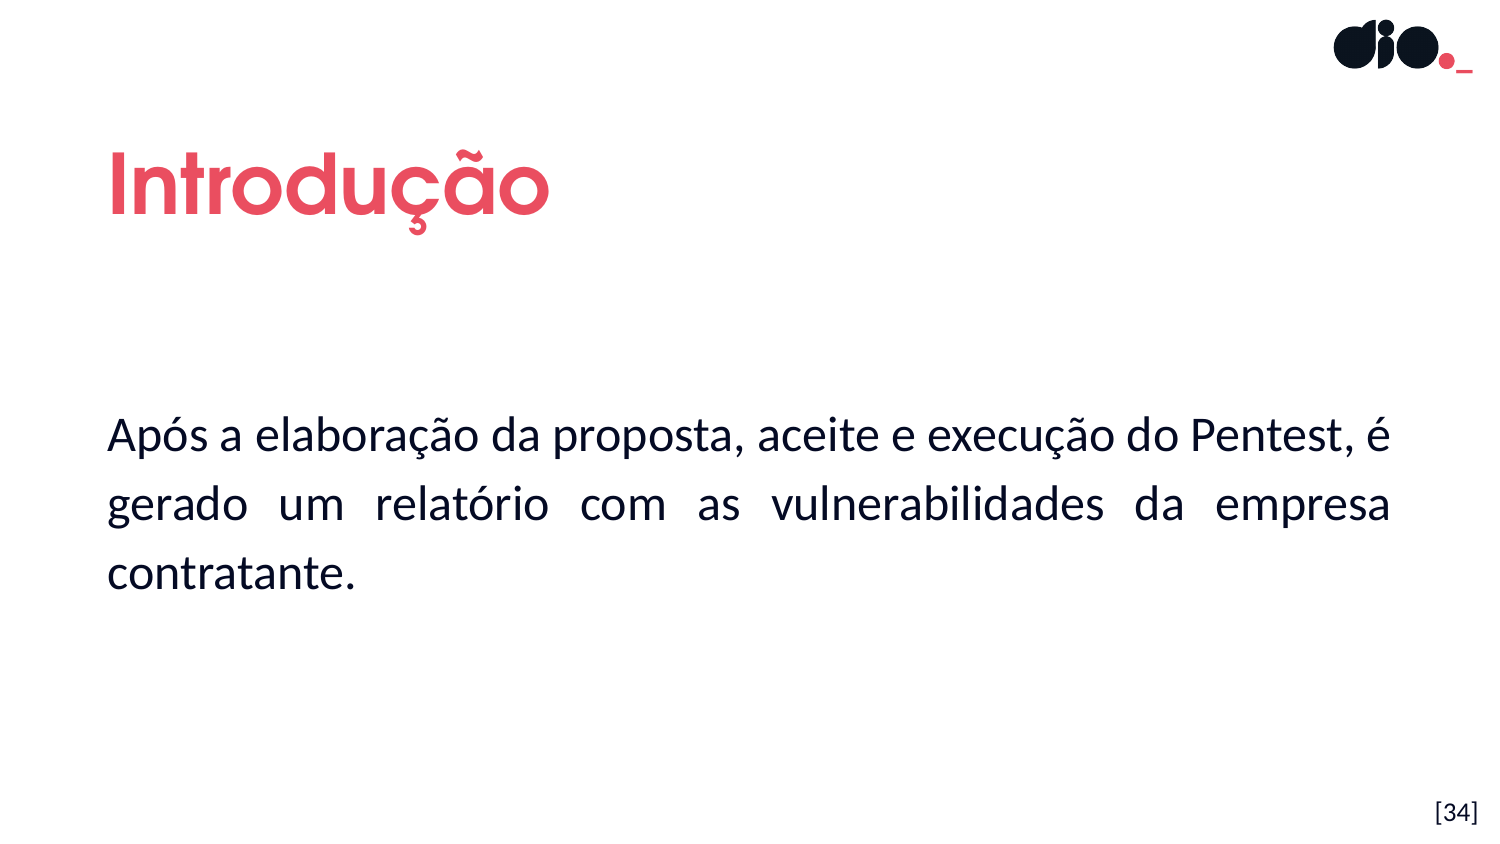

Introdução
Após a elaboração da proposta, aceite e execução do Pentest, é gerado um relatório com as vulnerabilidades da empresa contratante.
[34]